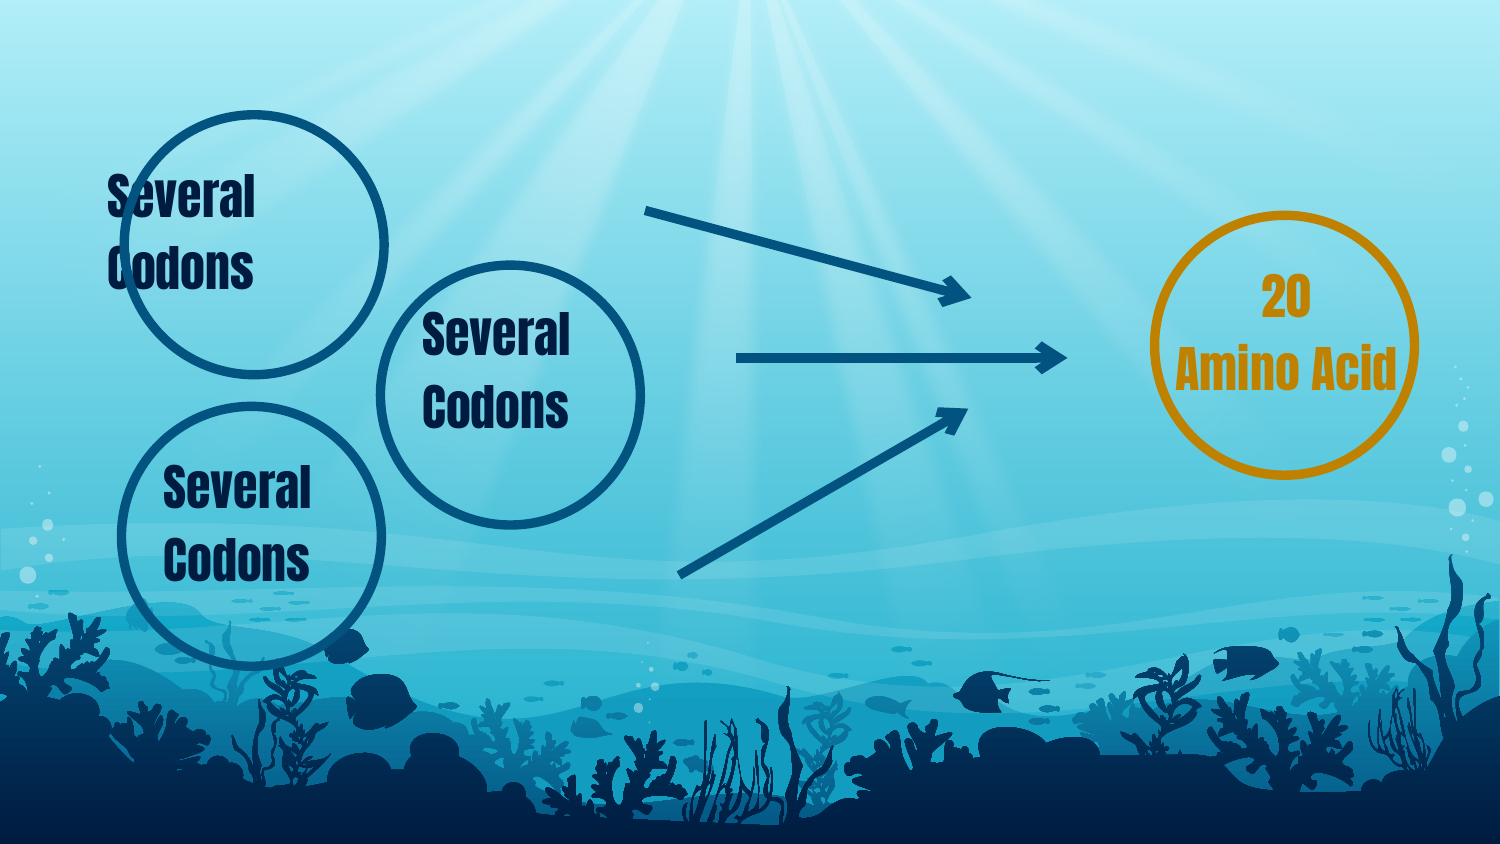

4

Several
Codons

20
Amino Acid
Several
Codons

Several
Codons